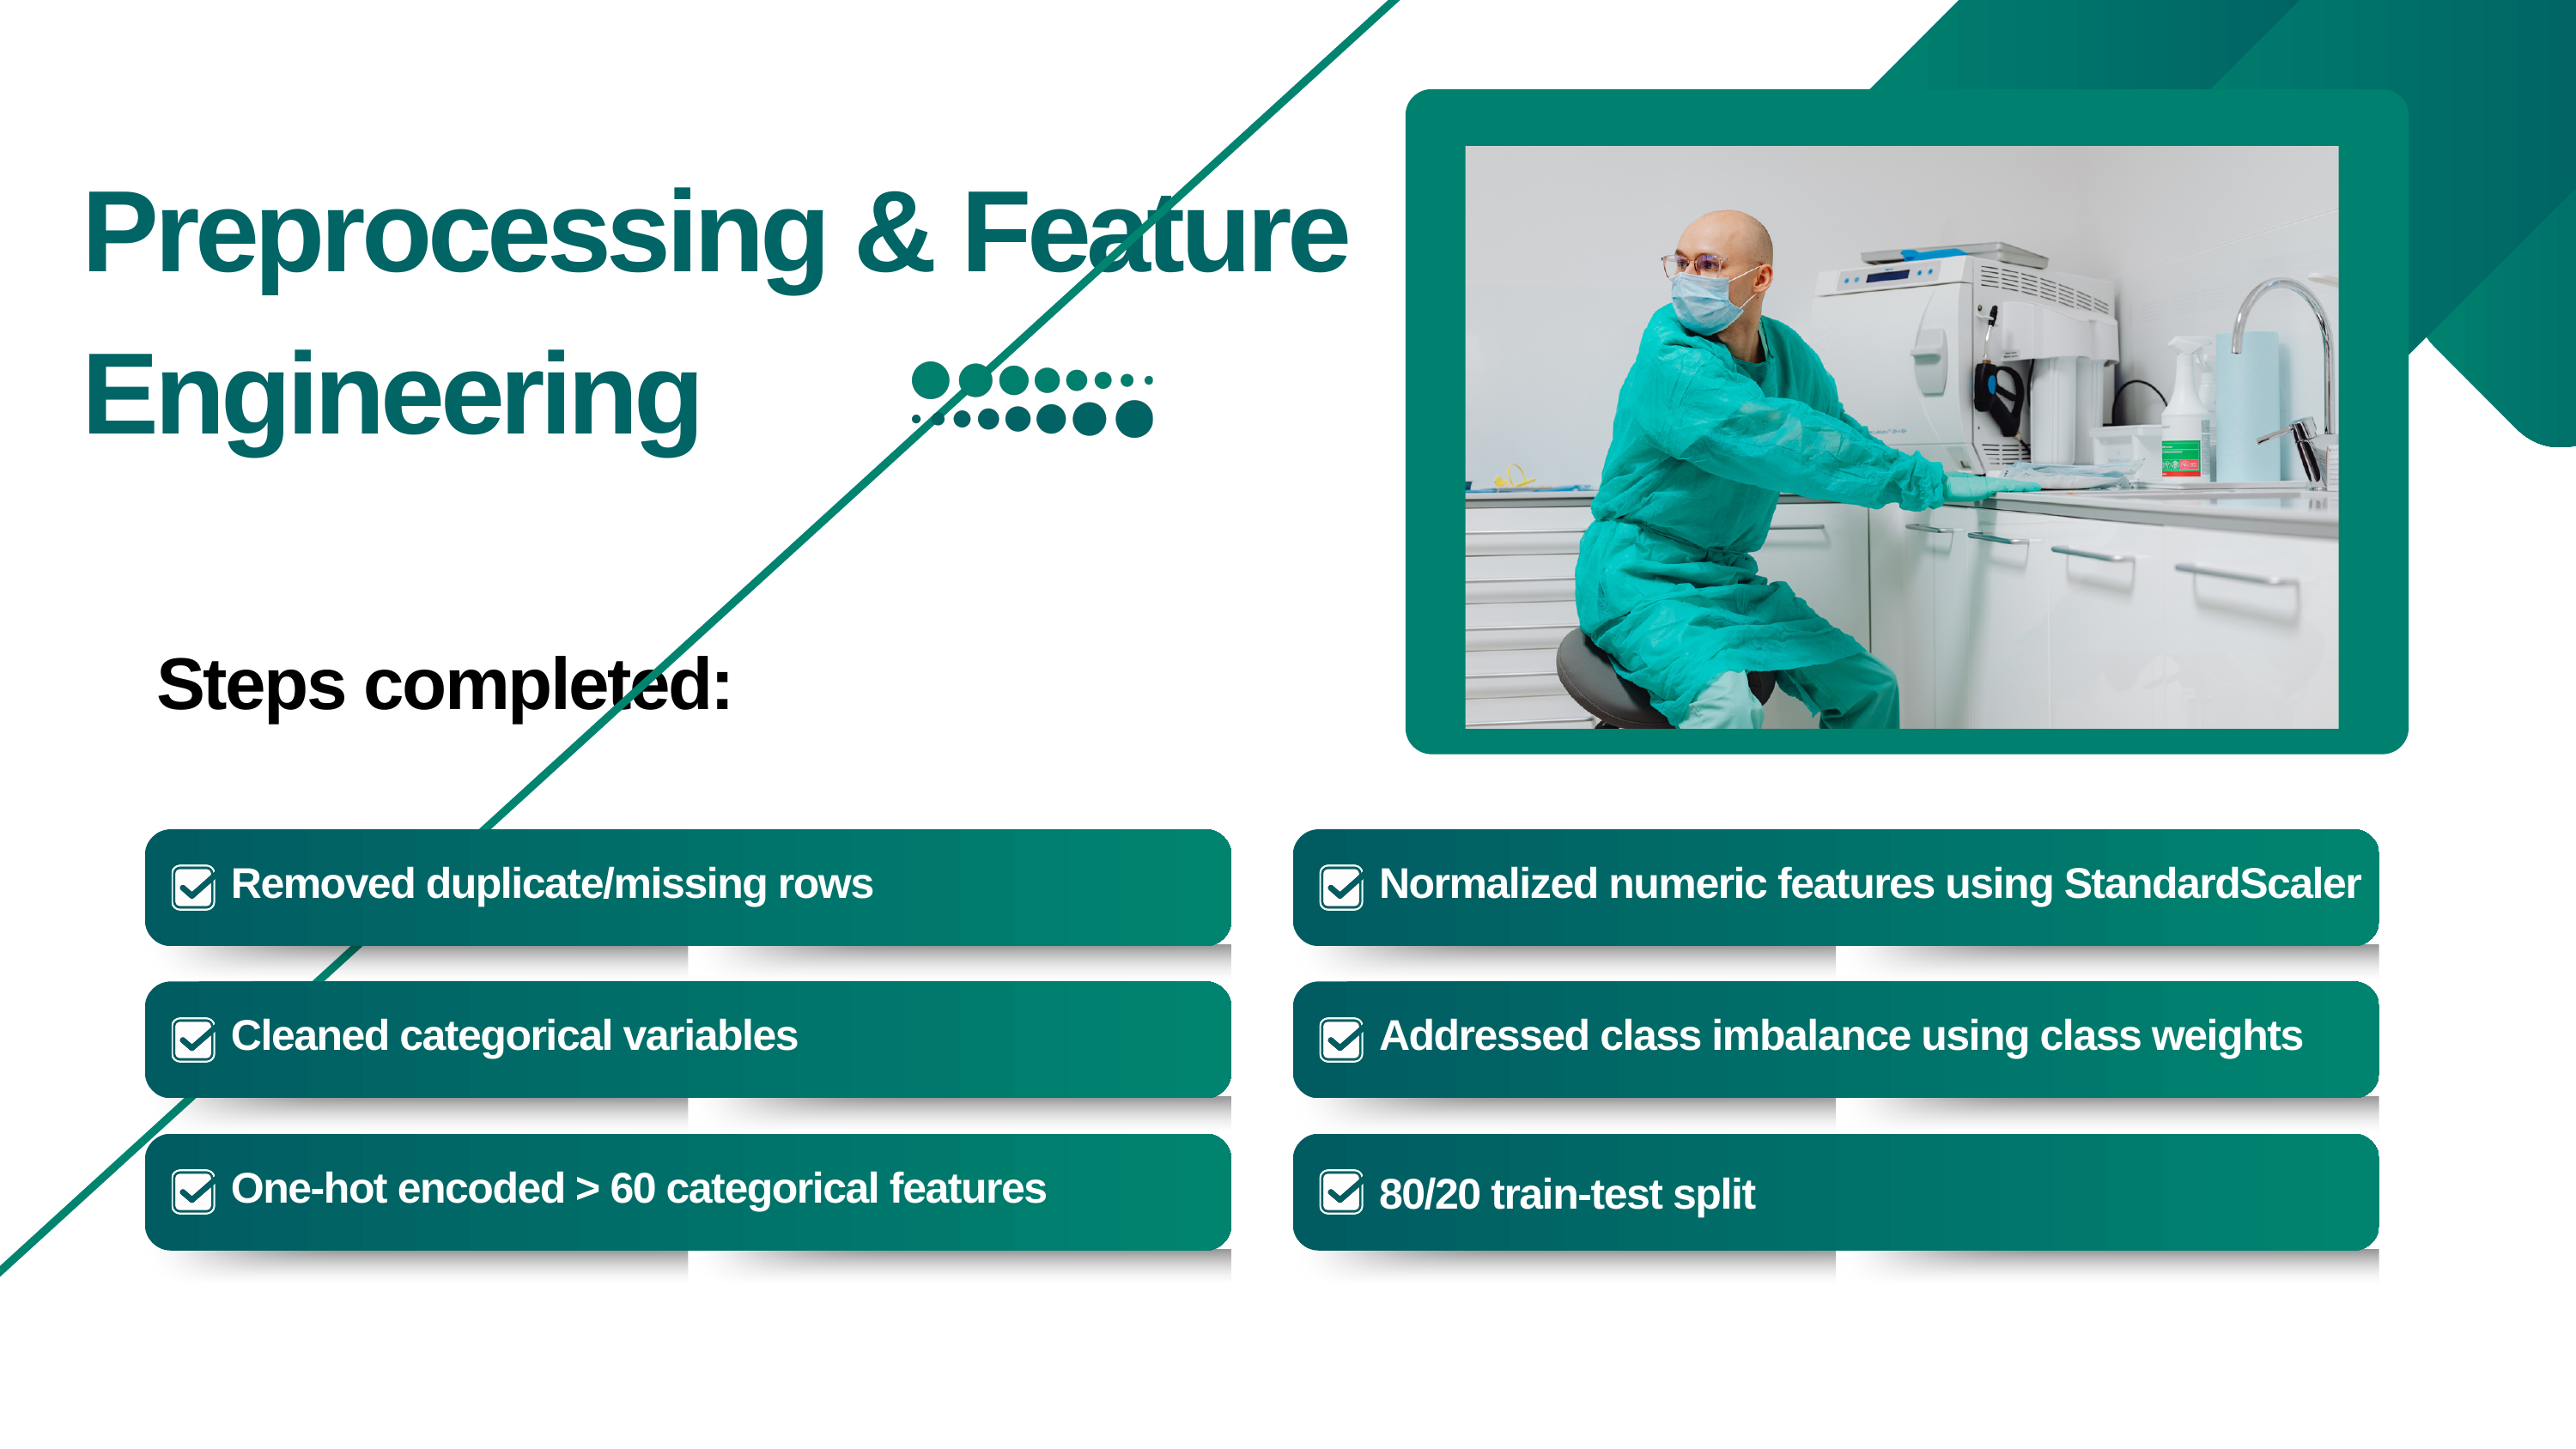

Preprocessing & Feature Engineering

Steps completed:

Removed duplicate/missing rows
Normalized numeric features using StandardScaler

Cleaned categorical variables
Addressed class imbalance using class weights

One-hot encoded > 60 categorical features
80/20 train-test split